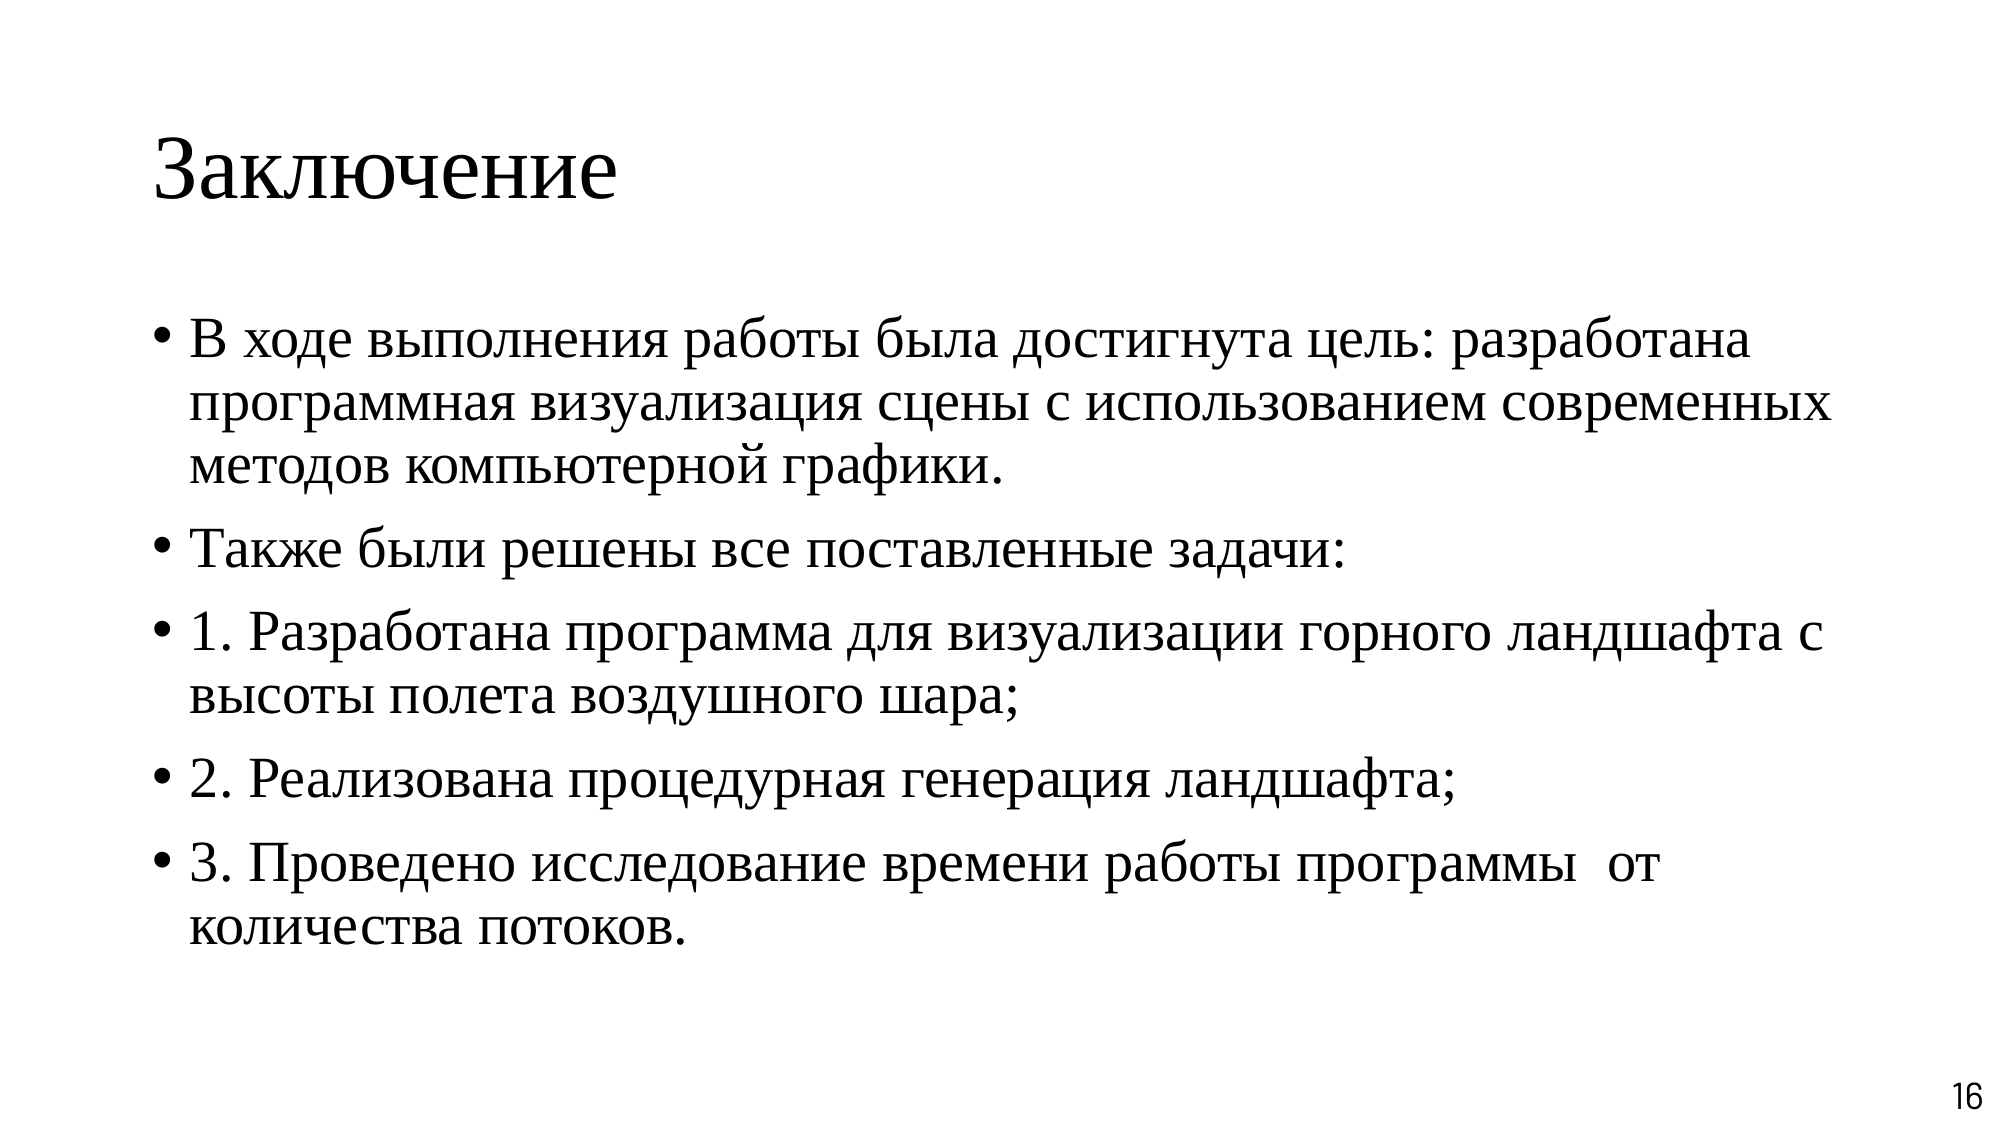

# Заключение
В ходе выполнения работы была достигнута цель: разработана программная визуализация сцены с использованием современных методов компьютерной графики.
Также были решены все поставленные задачи:
1. Разработана программа для визуализации горного ландшафта с высоты полета воздушного шара;
2. Реализована процедурная генерация ландшафта;
3. Проведено исследование времени работы программы  от количества потоков.

16